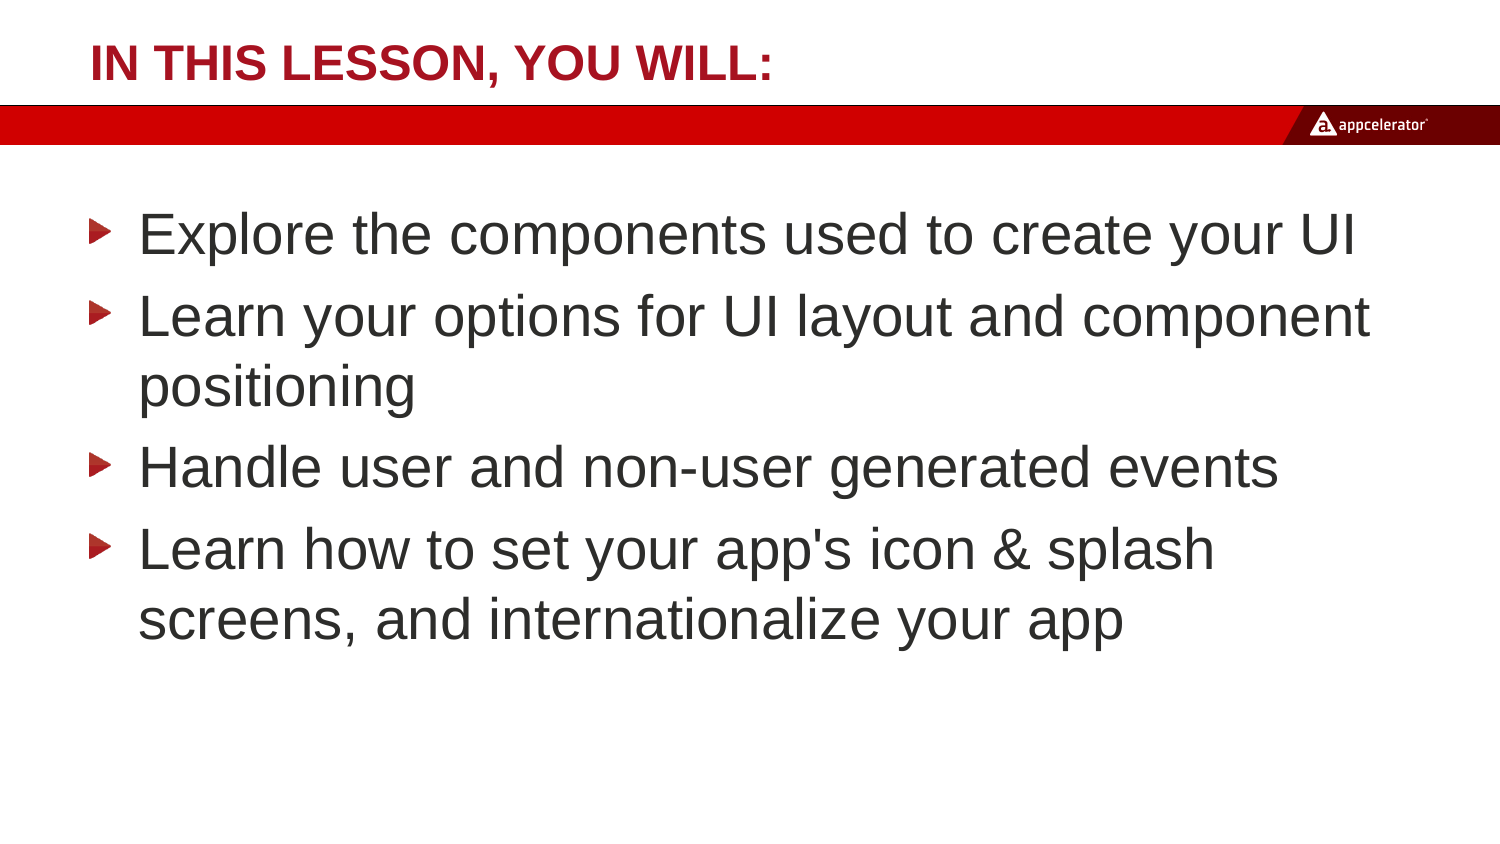

# In this lesson, you will:
Explore the components used to create your UI
Learn your options for UI layout and component positioning
Handle user and non-user generated events
Learn how to set your app's icon & splash screens, and internationalize your app